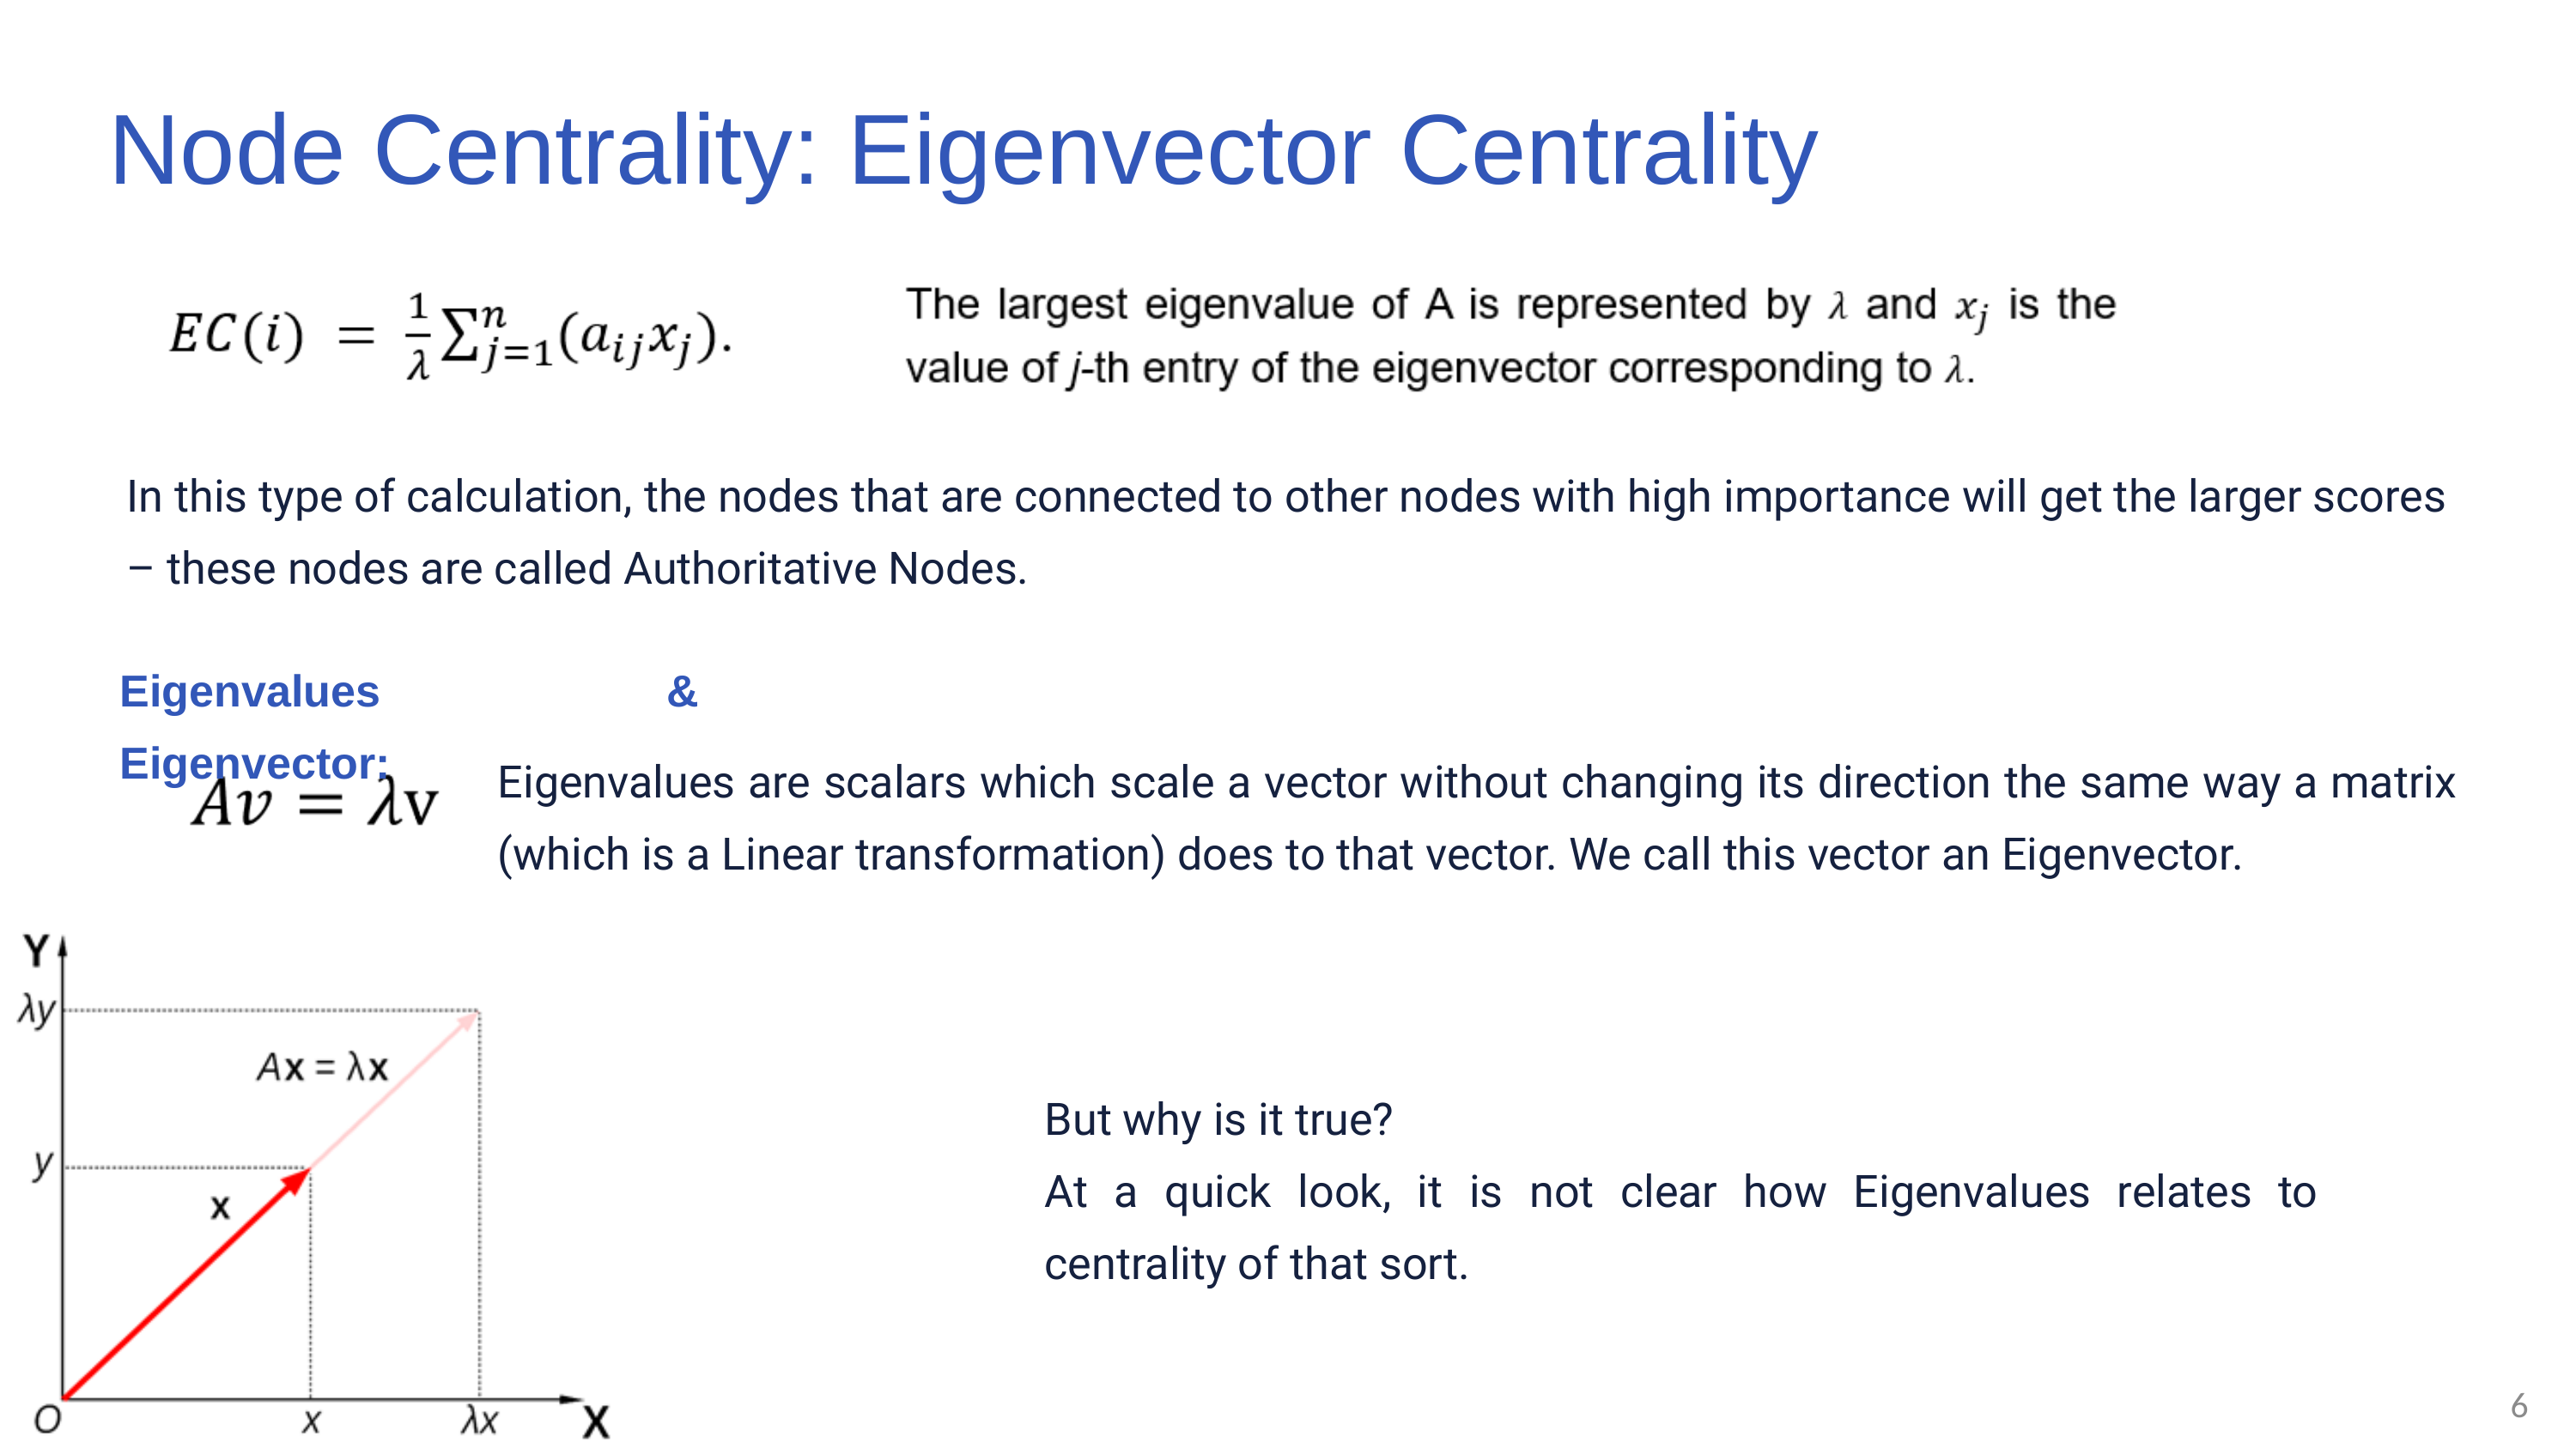

Node Centrality: Eigenvector Centrality

In this type of calculation, the nodes that are connected to other nodes with high importance will get the larger scores – these nodes are called Authoritative Nodes.

Eigenvalues & Eigenvector:

Eigenvalues are scalars which scale a vector without changing its direction the same way a matrix (which is a Linear transformation) does to that vector. We call this vector an Eigenvector.

But why is it true?
At a quick look, it is not clear how Eigenvalues relates to centrality of that sort.

6